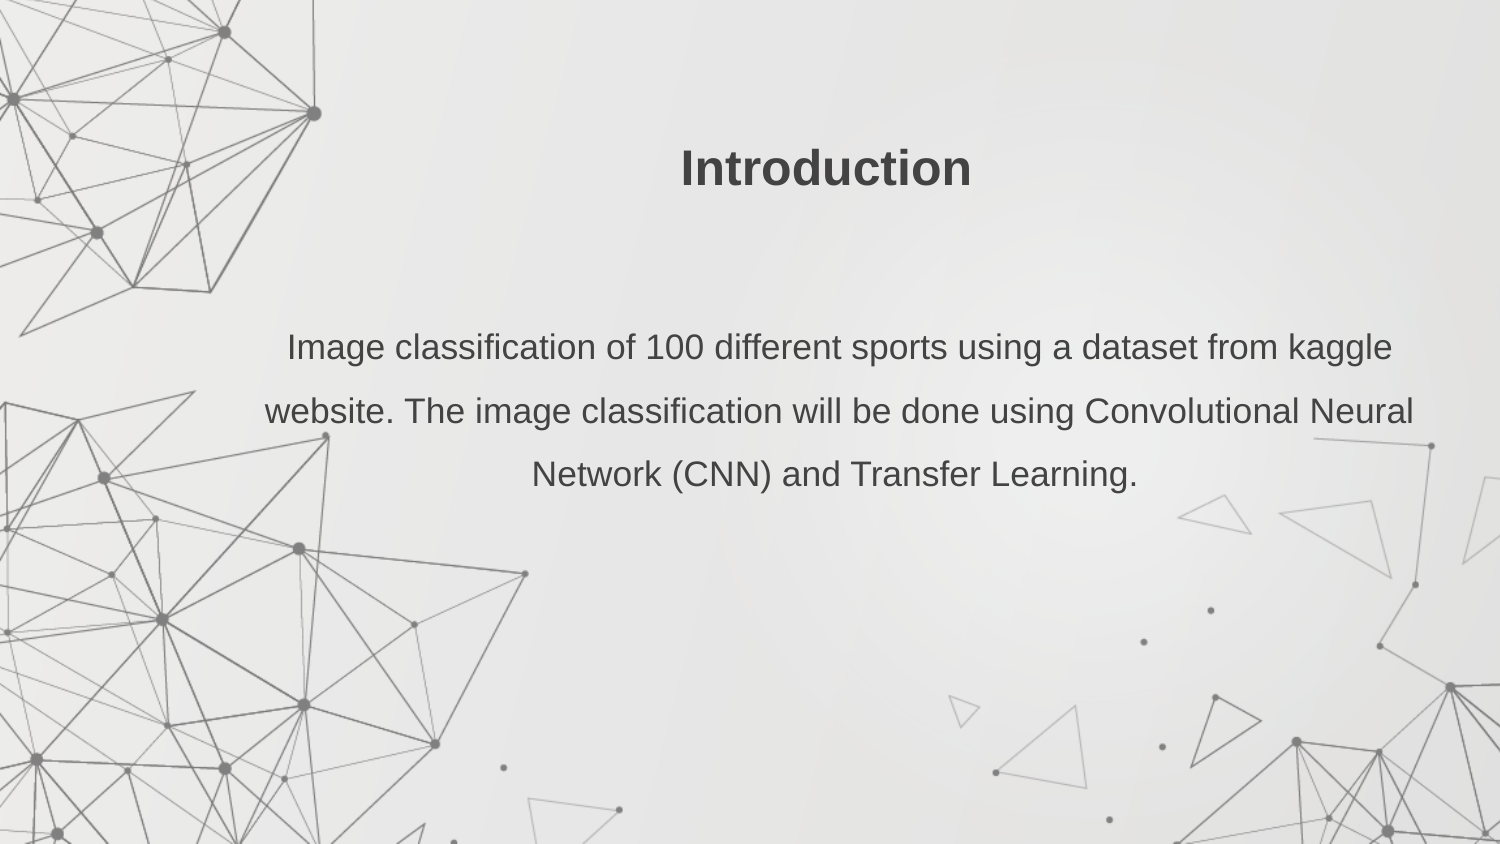

# Introduction
Image classification of 100 different sports using a dataset from kaggle website. The image classification will be done using Convolutional Neural Network (CNN) and Transfer Learning.